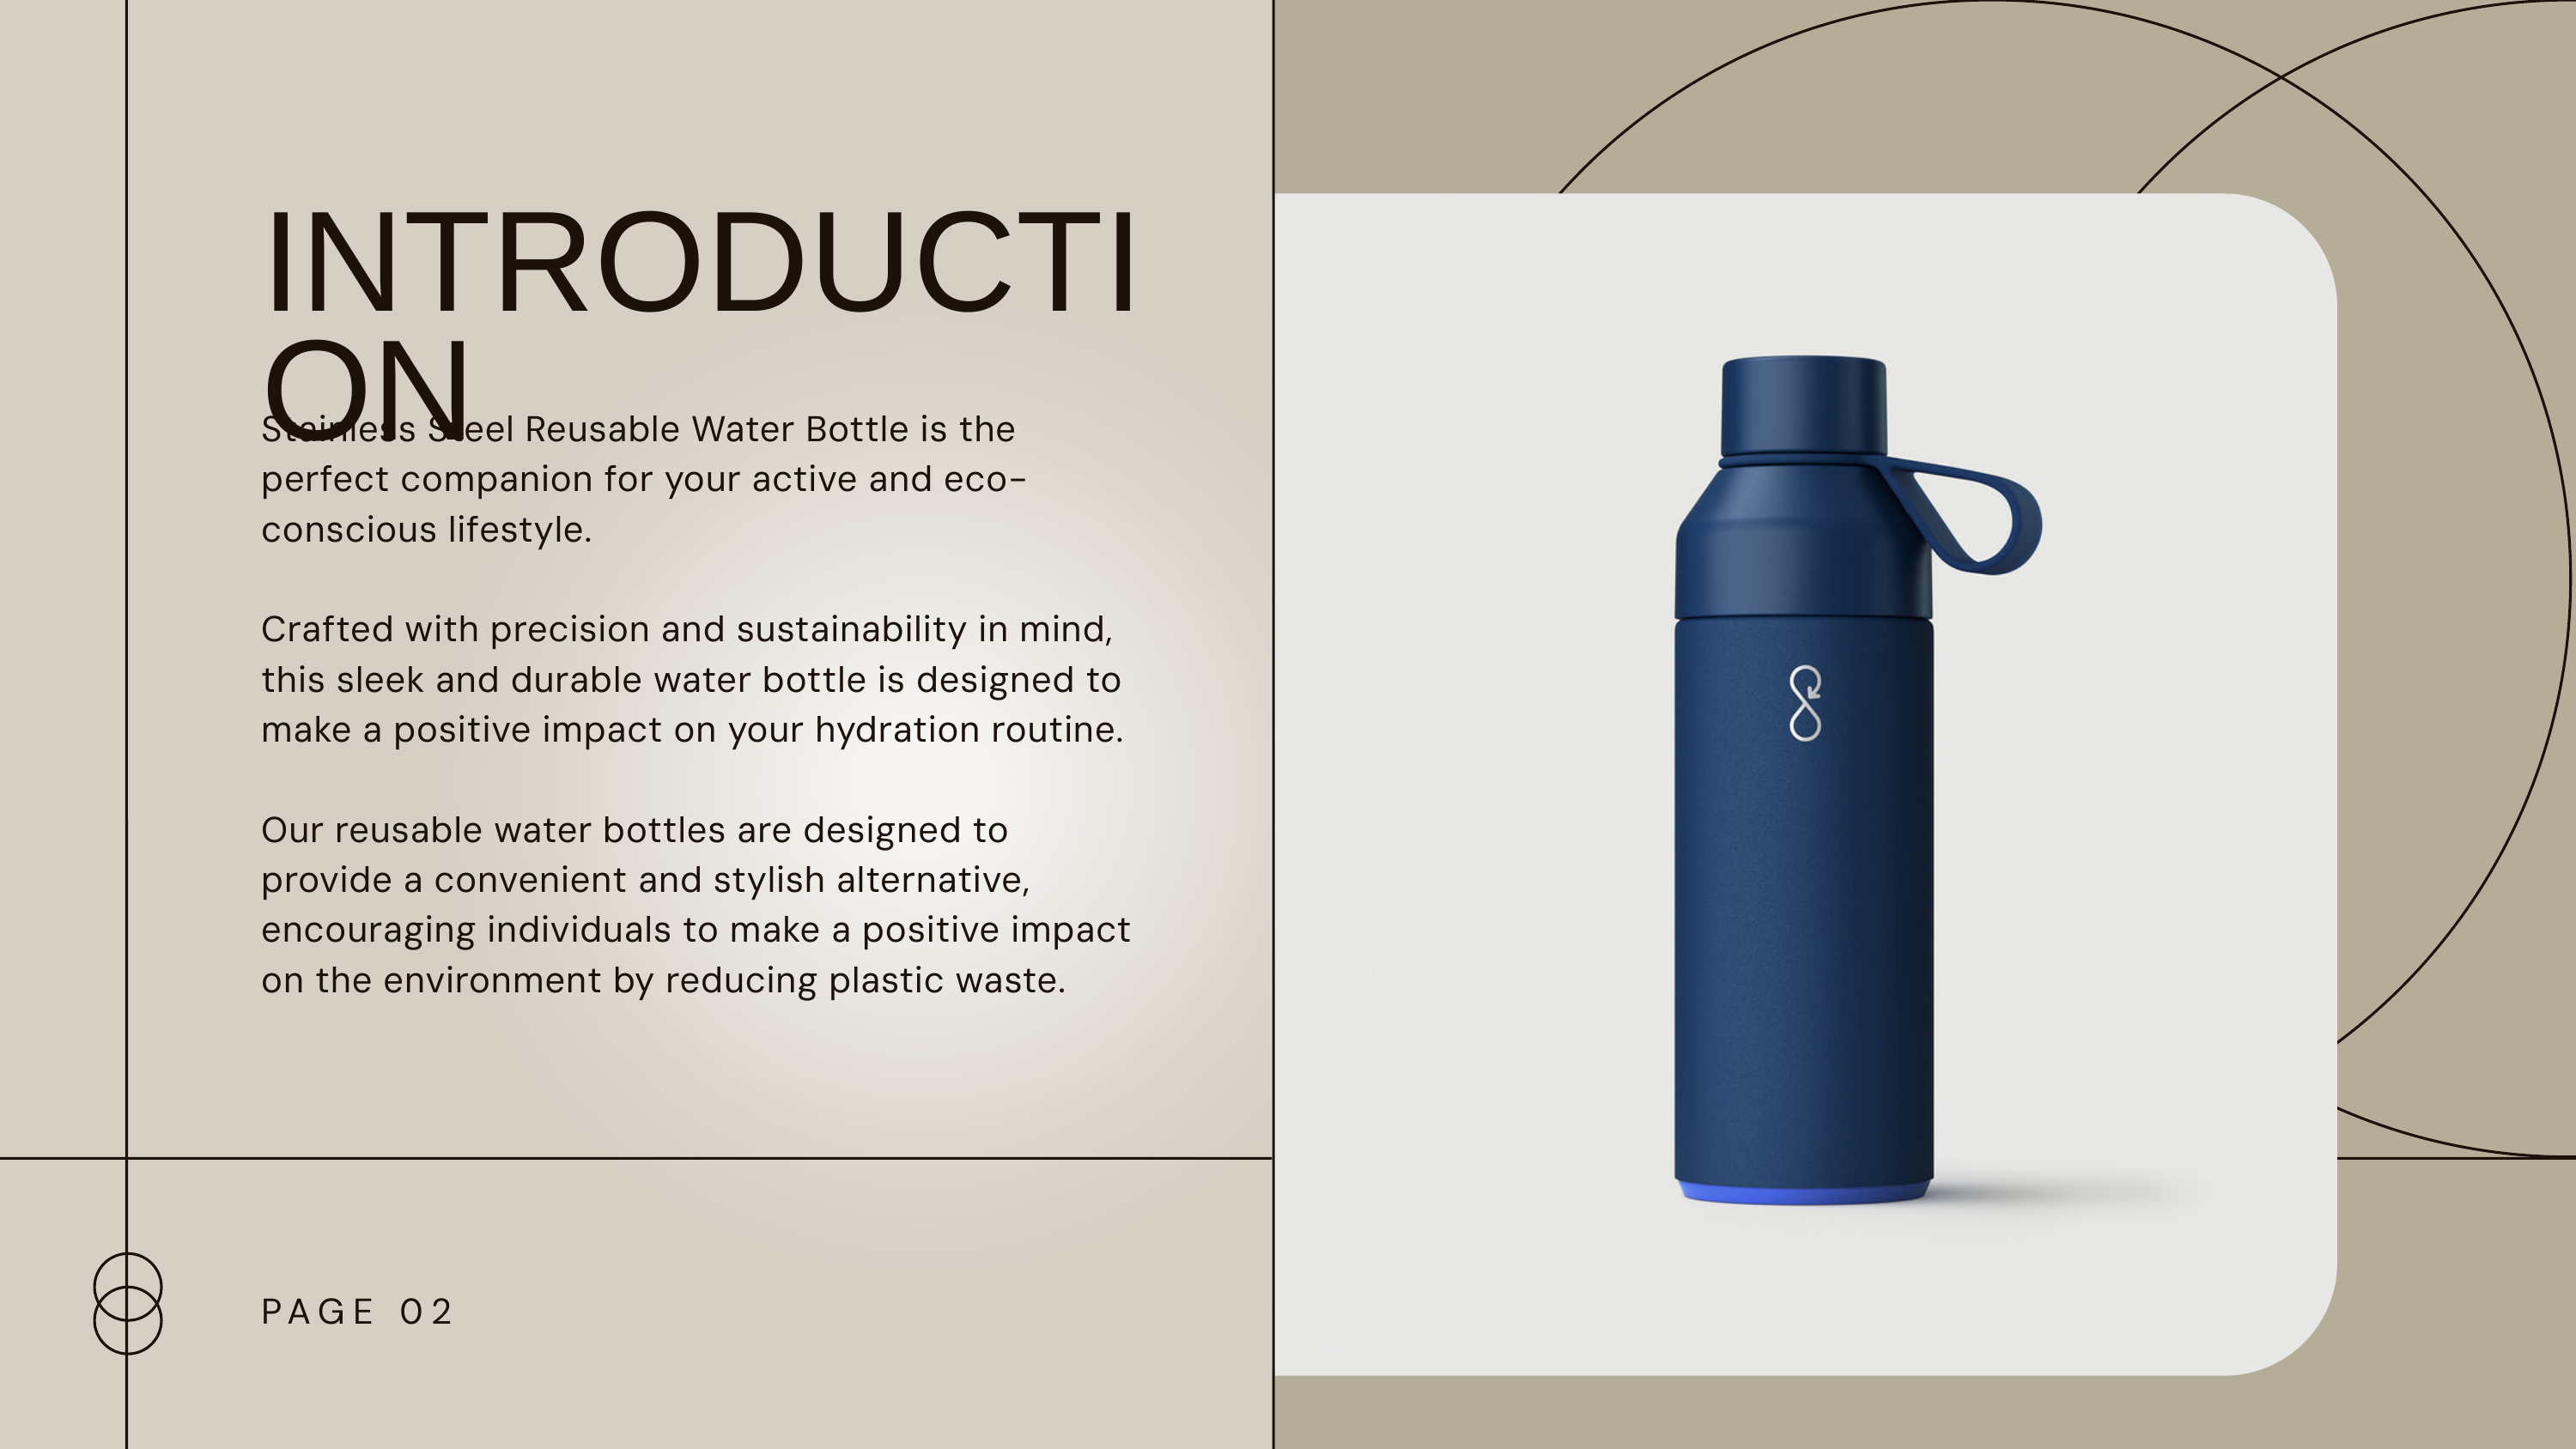

INTRODUCTION

Stainless Steel Reusable Water Bottle is the perfect companion for your active and eco-conscious lifestyle.

Crafted with precision and sustainability in mind, this sleek and durable water bottle is designed to make a positive impact on your hydration routine.

Our reusable water bottles are designed to provide a convenient and stylish alternative, encouraging individuals to make a positive impact on the environment by reducing plastic waste.

PAGE 02